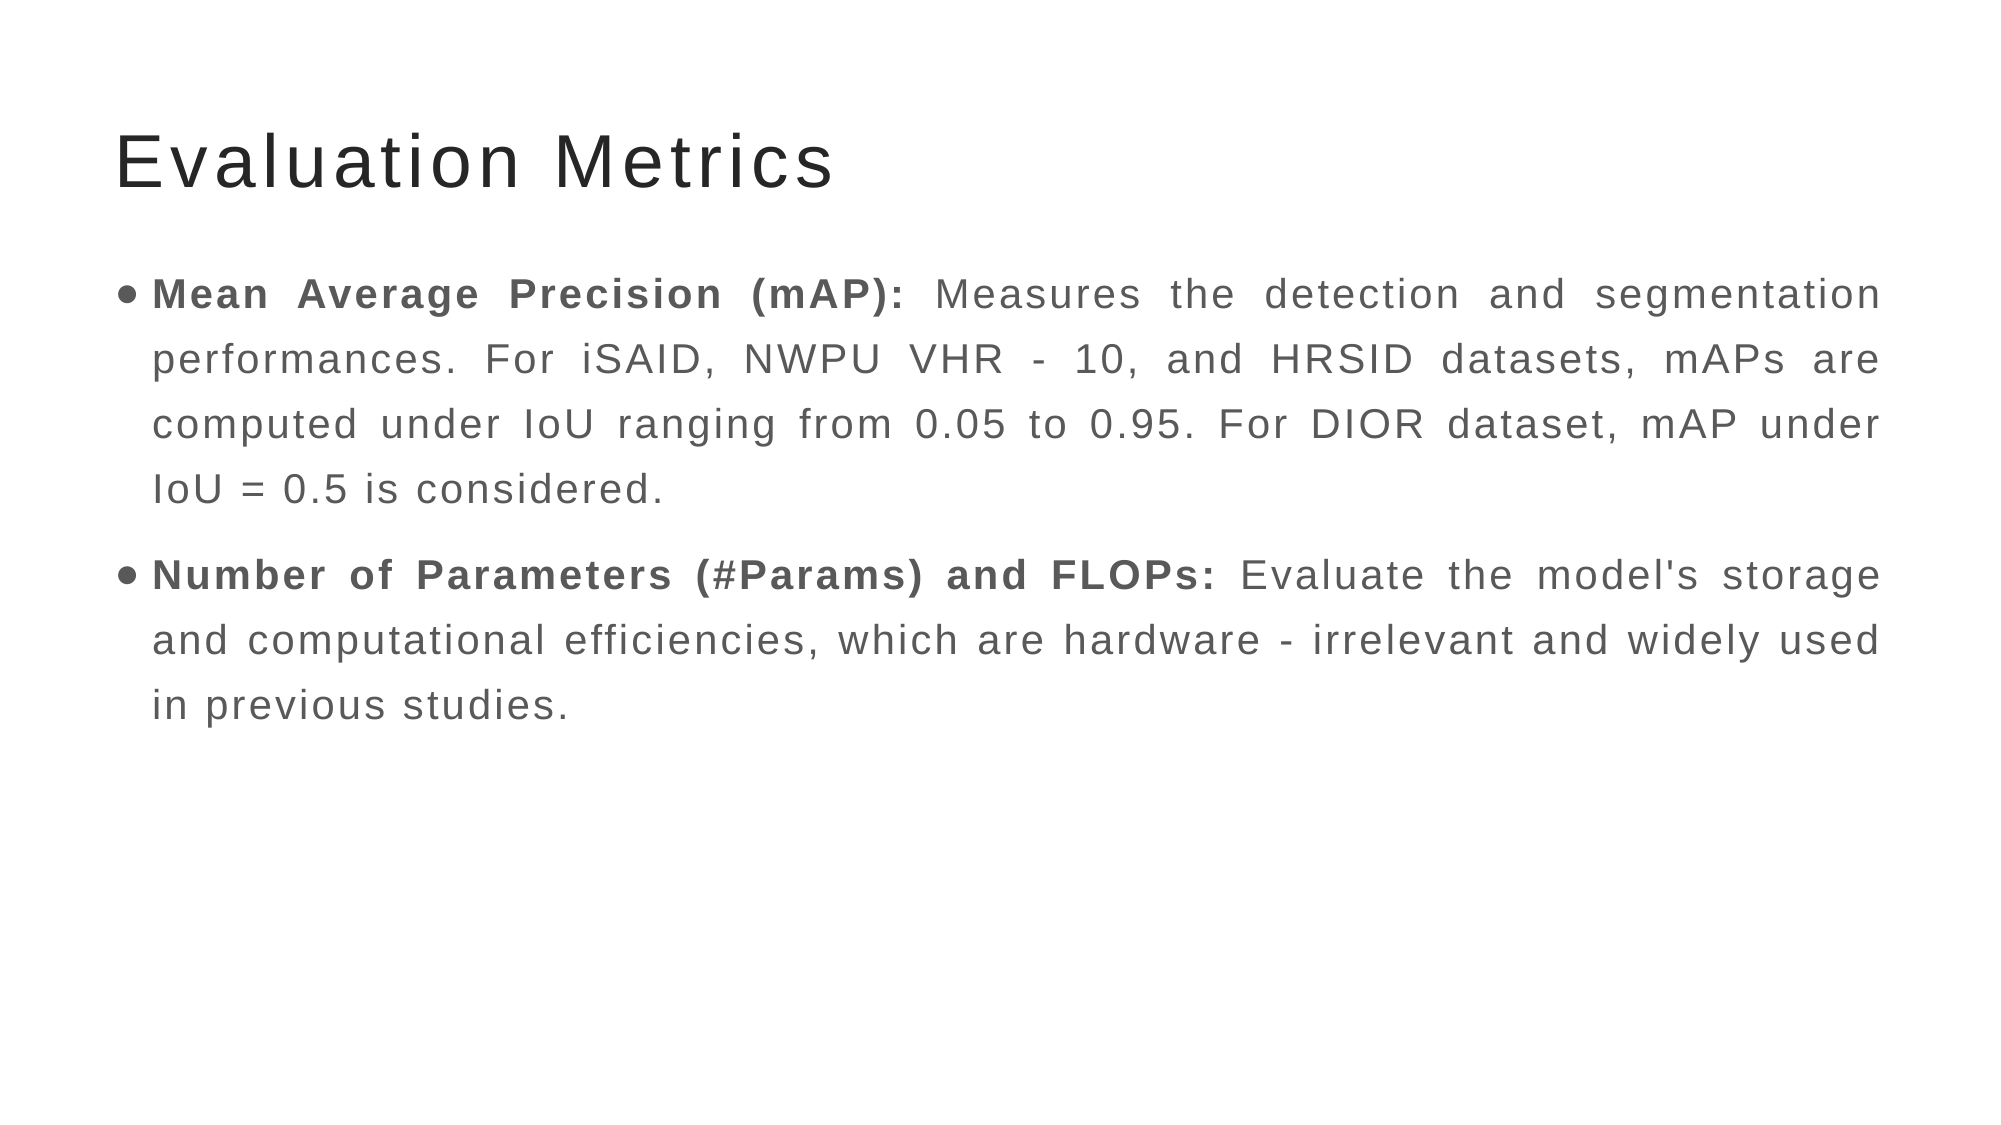

# Evaluation Metrics
Mean Average Precision (mAP): Measures the detection and segmentation performances. For iSAID, NWPU VHR - 10, and HRSID datasets, mAPs are computed under IoU ranging from 0.05 to 0.95. For DIOR dataset, mAP under IoU = 0.5 is considered.
Number of Parameters (#Params) and FLOPs: Evaluate the model's storage and computational efficiencies, which are hardware - irrelevant and widely used in previous studies.